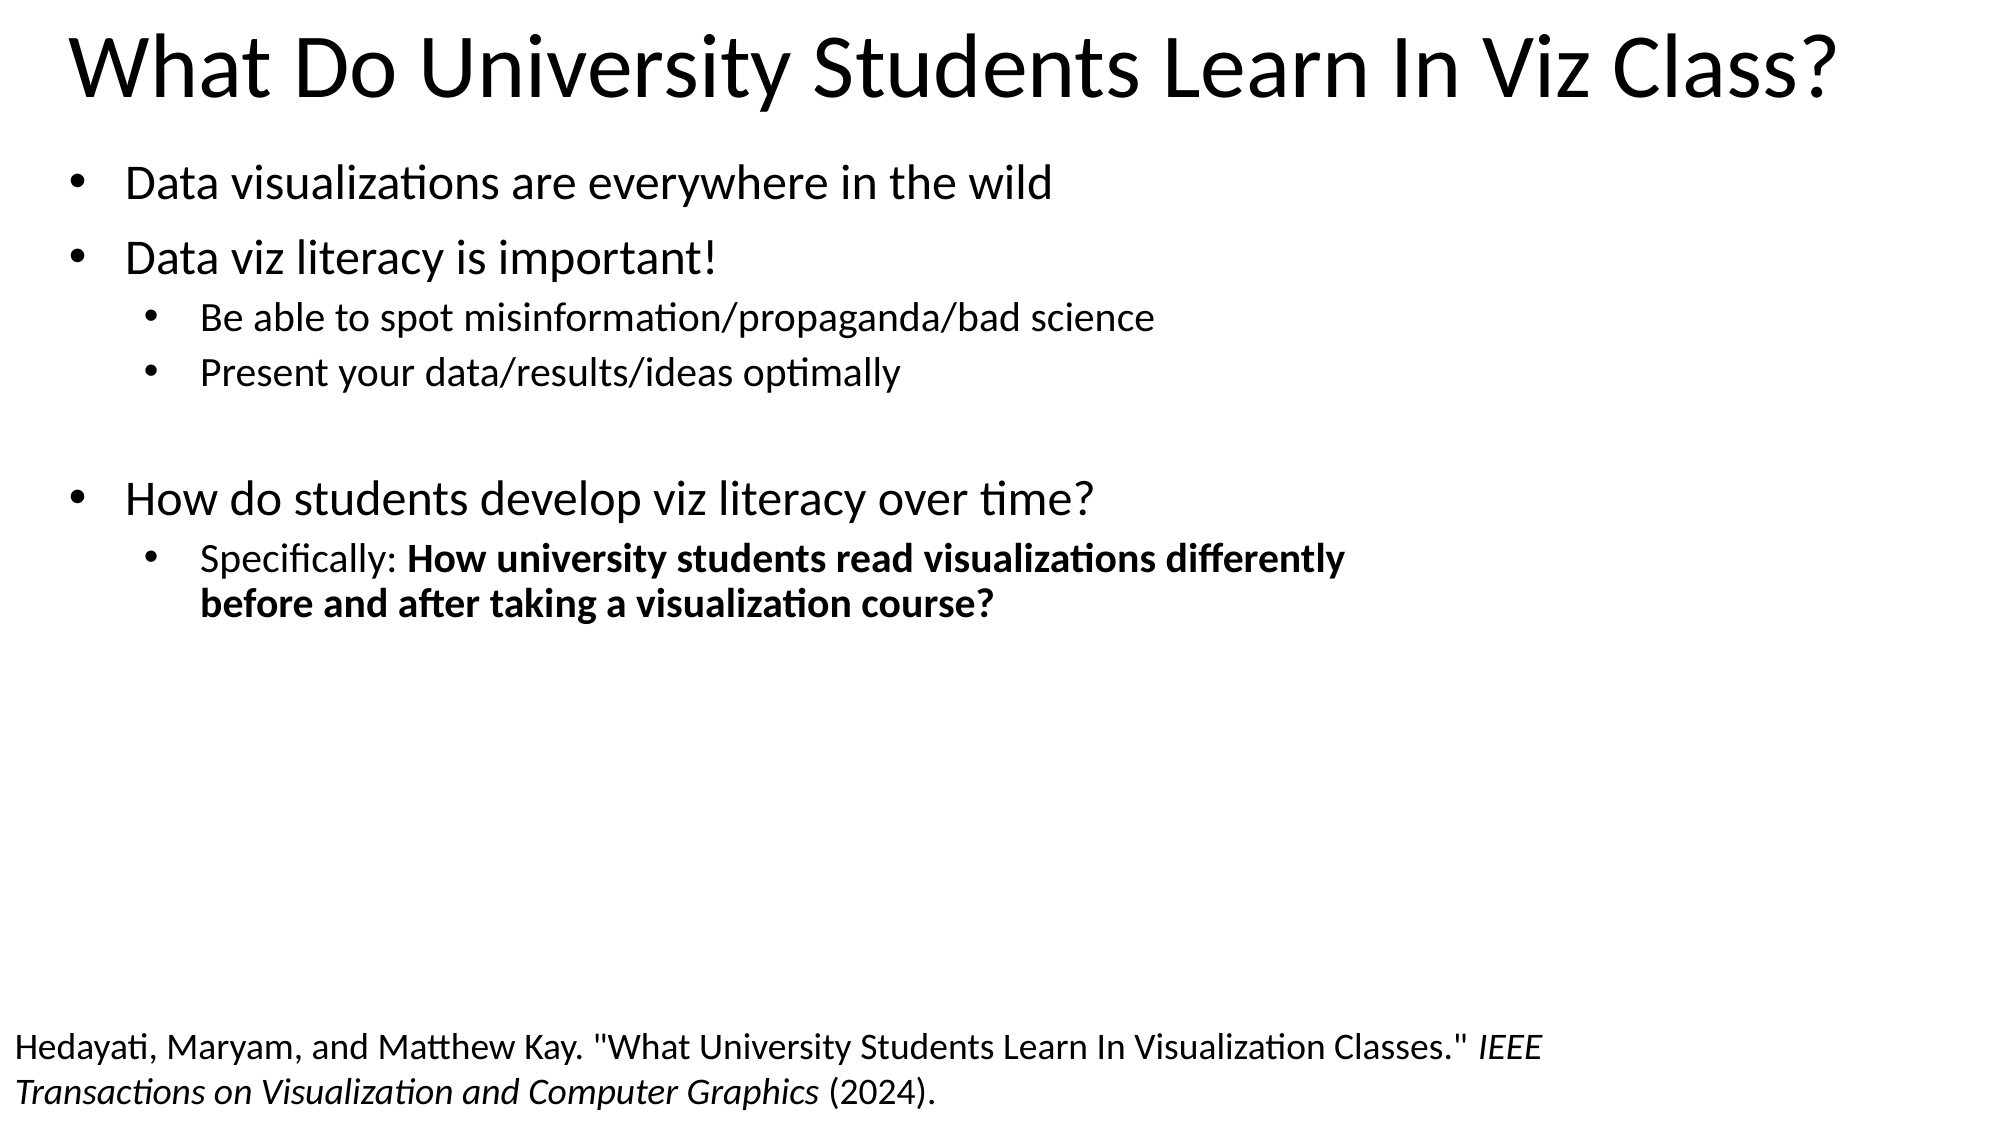

What Do University Students Learn In Viz Class?
Data visualizations are everywhere in the wild
Data viz literacy is important!
Be able to spot misinformation/propaganda/bad science
Present your data/results/ideas optimally

How do students develop viz literacy over time?
Specifically: How university students read visualizations differently before and after taking a visualization course?

Hedayati, Maryam, and Matthew Kay. "What University Students Learn In Visualization Classes." IEEE Transactions on Visualization and Computer Graphics (2024).